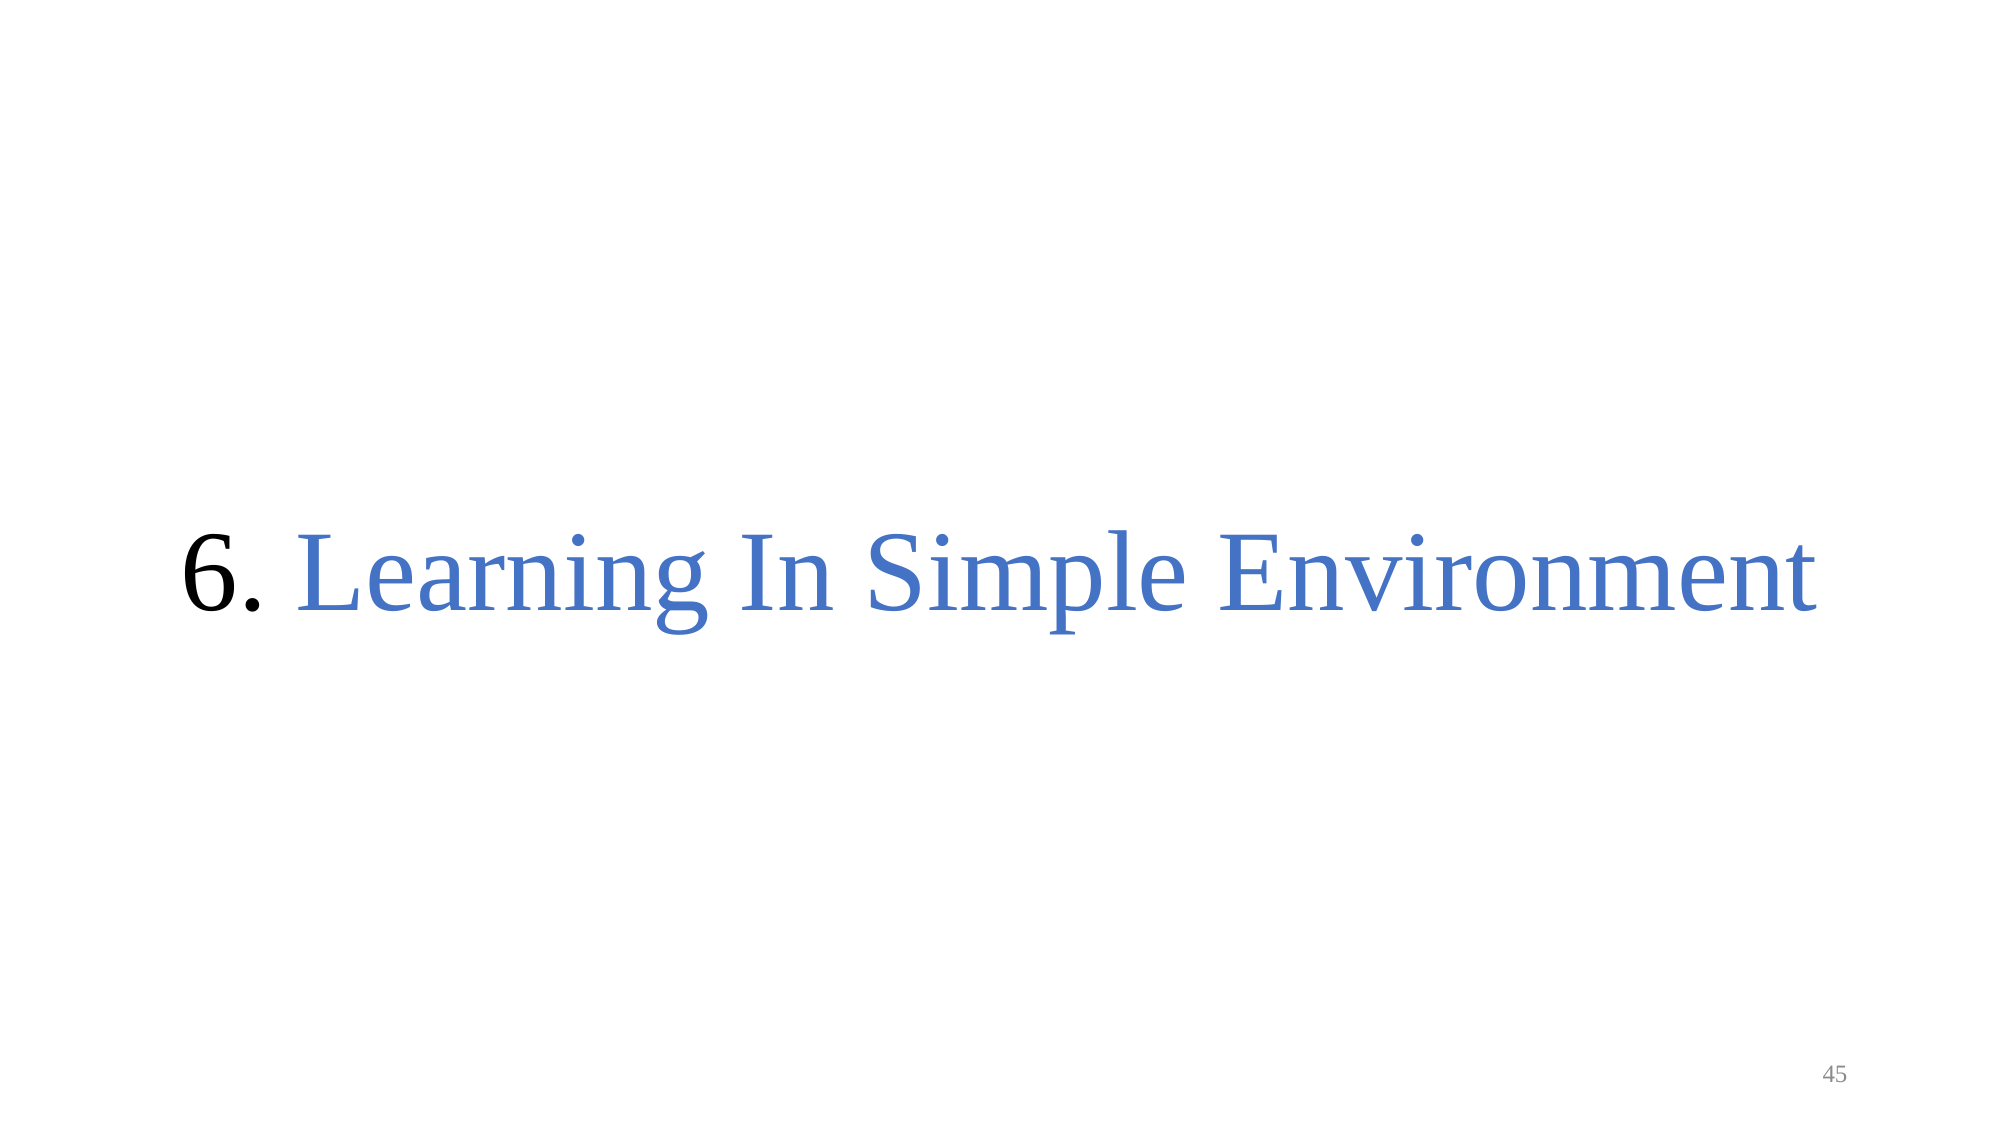

# 6. Learning In Simple Environment
45